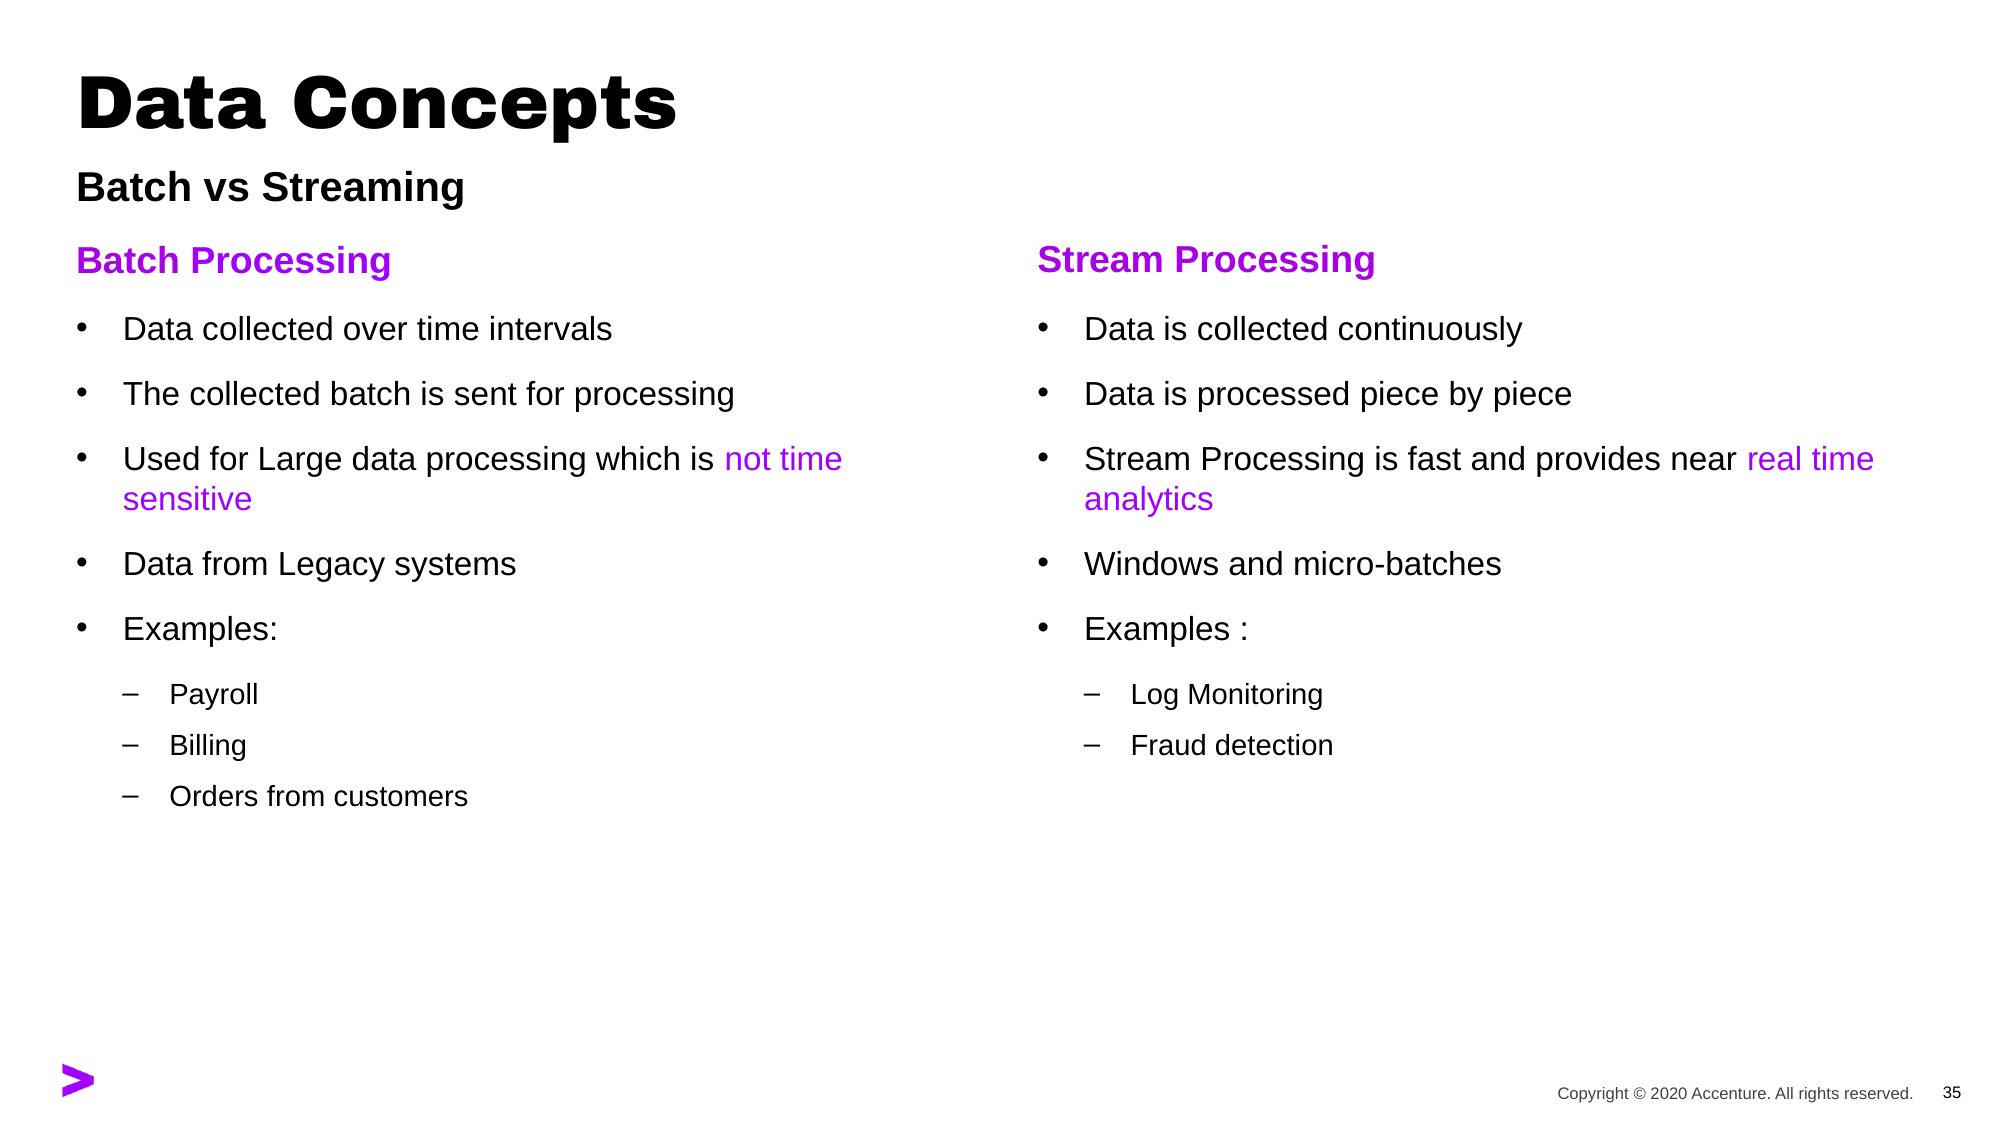

# Data Concepts
Batch vs Streaming
Stream Processing
Batch Processing
Data collected over time intervals
The collected batch is sent for processing
Used for Large data processing which is not time sensitive
Data from Legacy systems
Examples:
Payroll
Billing
Orders from customers
Data is collected continuously
Data is processed piece by piece
Stream Processing is fast and provides near real time analytics
Windows and micro-batches
Examples :
Log Monitoring
Fraud detection
35